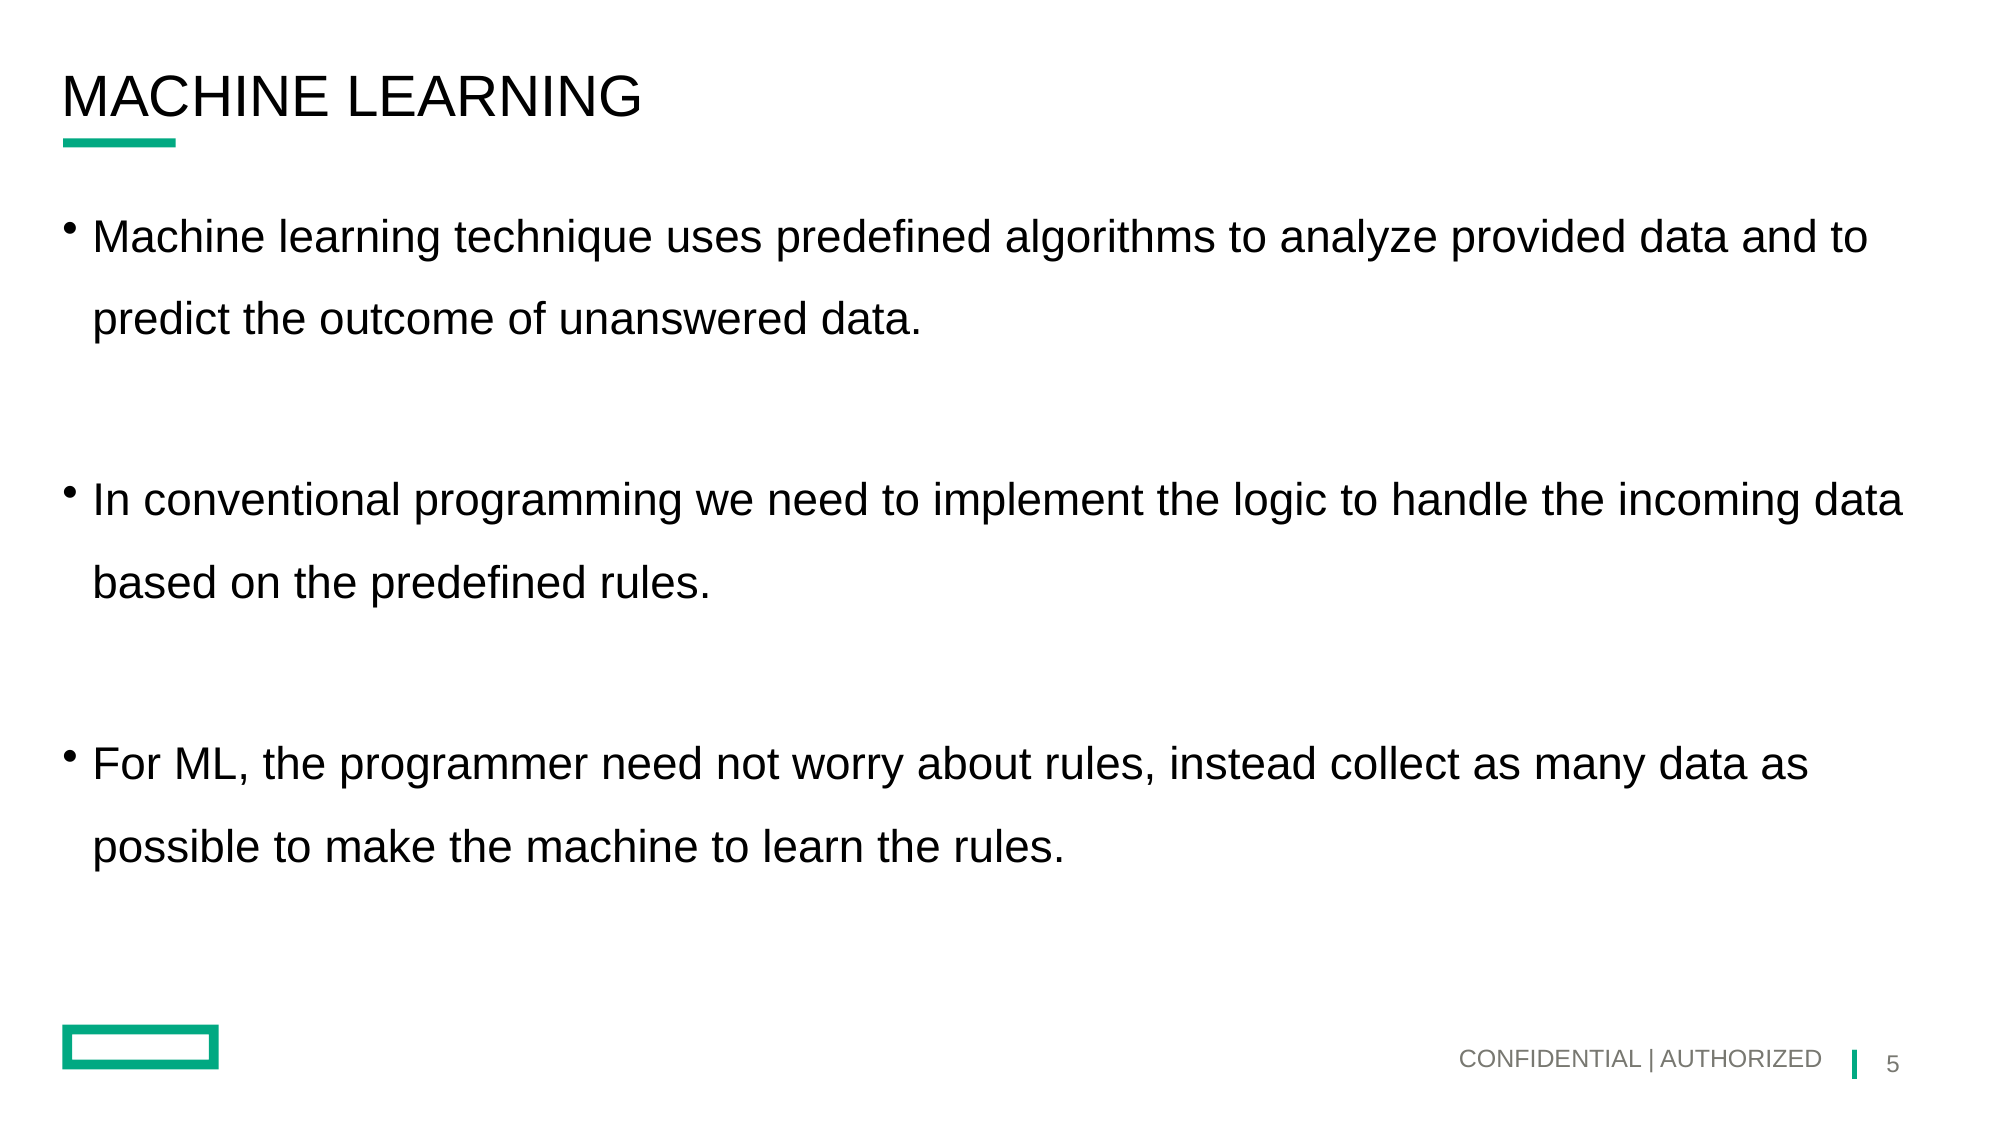

# MACHINE LEARNING
Machine learning technique uses predefined algorithms to analyze provided data and to predict the outcome of unanswered data.

In conventional programming we need to implement the logic to handle the incoming data based on the predefined rules.

For ML, the programmer need not worry about rules, instead collect as many data as possible to make the machine to learn the rules.

CONFIDENTIAL | AUTHORIZED
5